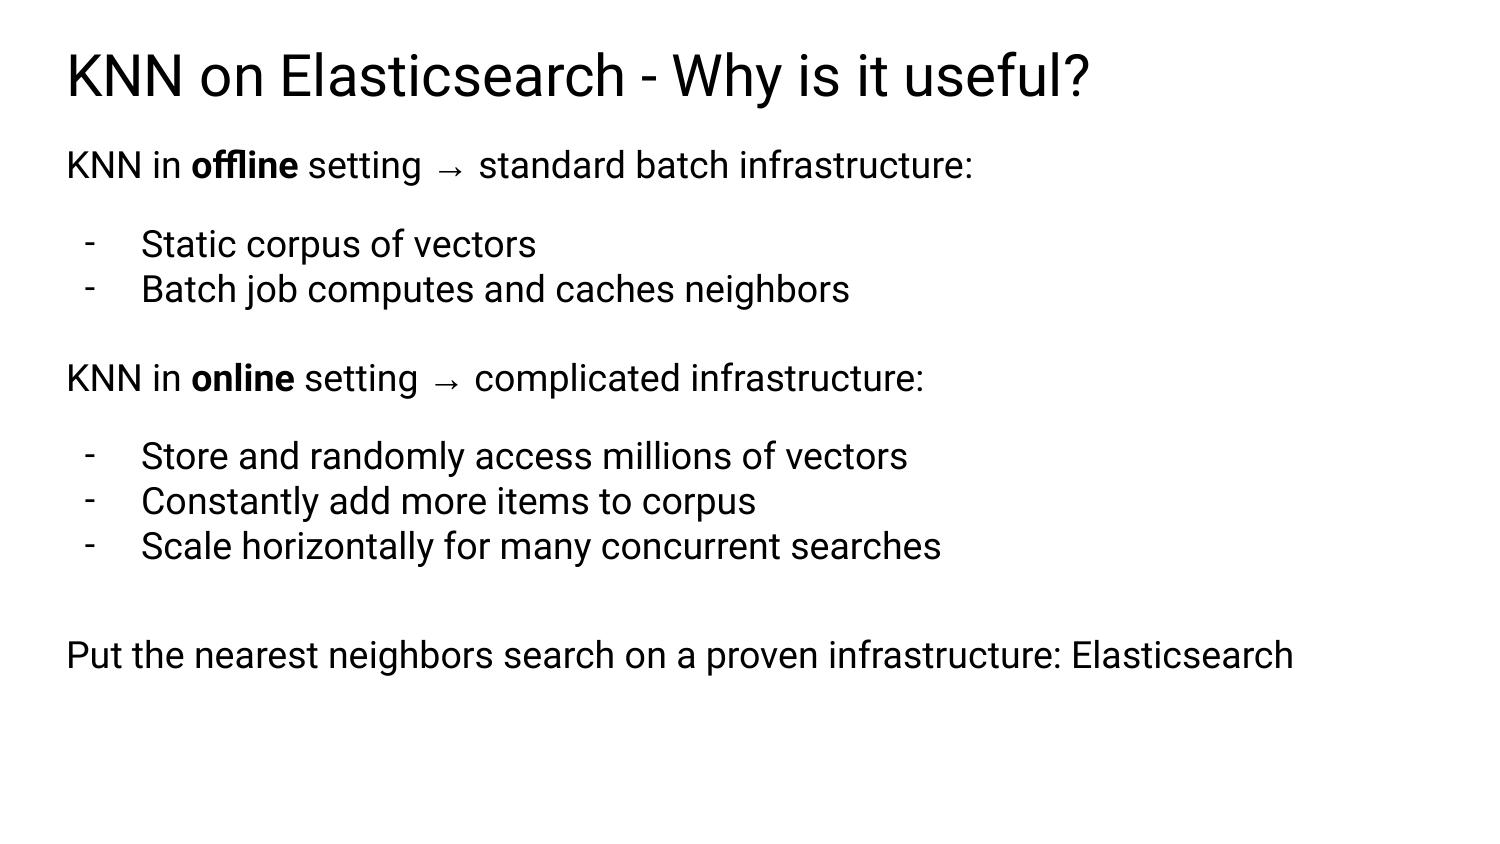

# KNN on Elasticsearch - Why is it useful?
KNN in offline setting → standard batch infrastructure:
Static corpus of vectors
Batch job computes and caches neighbors
KNN in online setting → complicated infrastructure:
Store and randomly access millions of vectors
Constantly add more items to corpus
Scale horizontally for many concurrent searches
Put the nearest neighbors search on a proven infrastructure: Elasticsearch